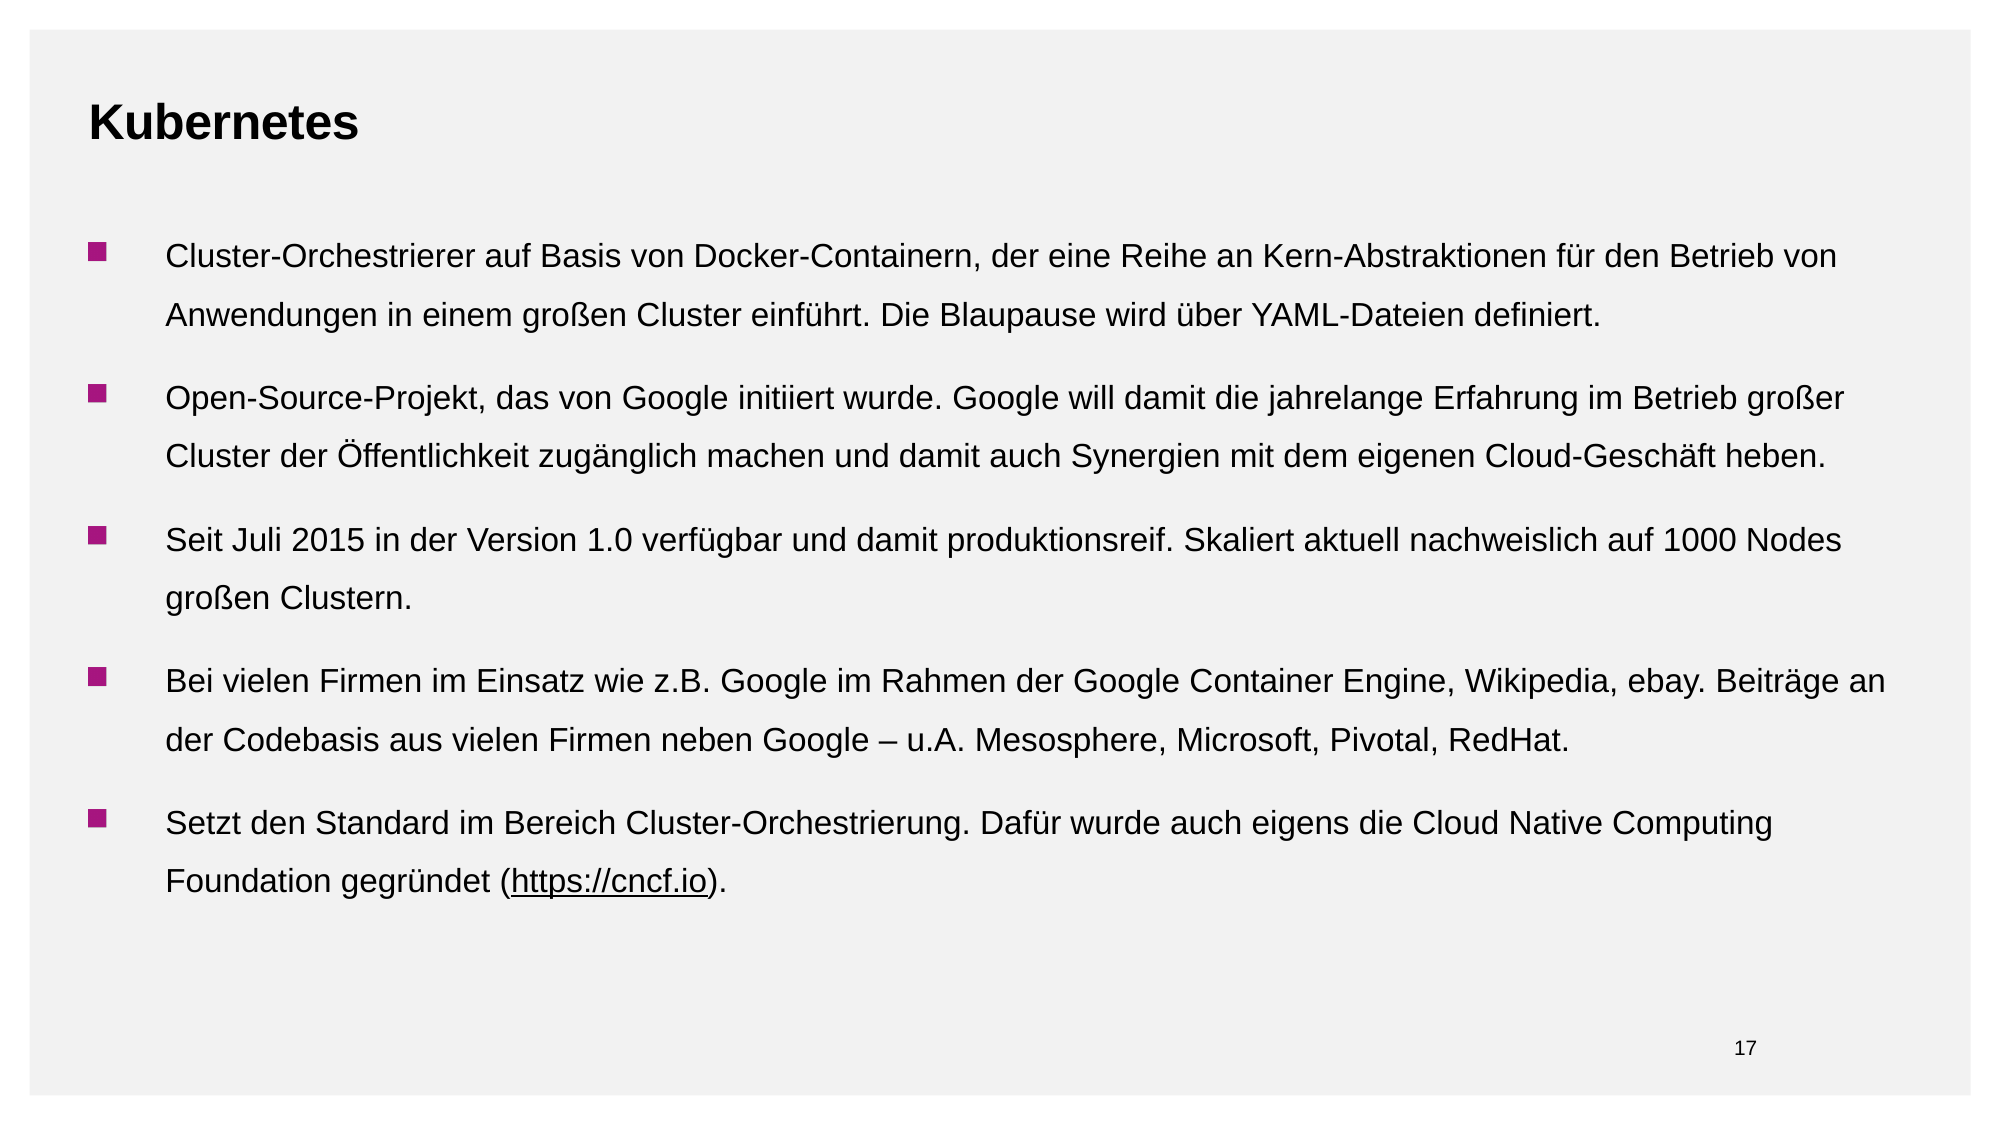

Kubernetes
Cluster-Orchestrierer auf Basis von Docker-Containern, der eine Reihe an Kern-Abstraktionen für den Betrieb von Anwendungen in einem großen Cluster einführt. Die Blaupause wird über YAML-Dateien definiert.
Open-Source-Projekt, das von Google initiiert wurde. Google will damit die jahrelange Erfahrung im Betrieb großer Cluster der Öffentlichkeit zugänglich machen und damit auch Synergien mit dem eigenen Cloud-Geschäft heben.
Seit Juli 2015 in der Version 1.0 verfügbar und damit produktionsreif. Skaliert aktuell nachweislich auf 1000 Nodes großen Clustern.
Bei vielen Firmen im Einsatz wie z.B. Google im Rahmen der Google Container Engine, Wikipedia, ebay. Beiträge an der Codebasis aus vielen Firmen neben Google – u.A. Mesosphere, Microsoft, Pivotal, RedHat.
Setzt den Standard im Bereich Cluster-Orchestrierung. Dafür wurde auch eigens die Cloud Native Computing Foundation gegründet (https://cncf.io).

17